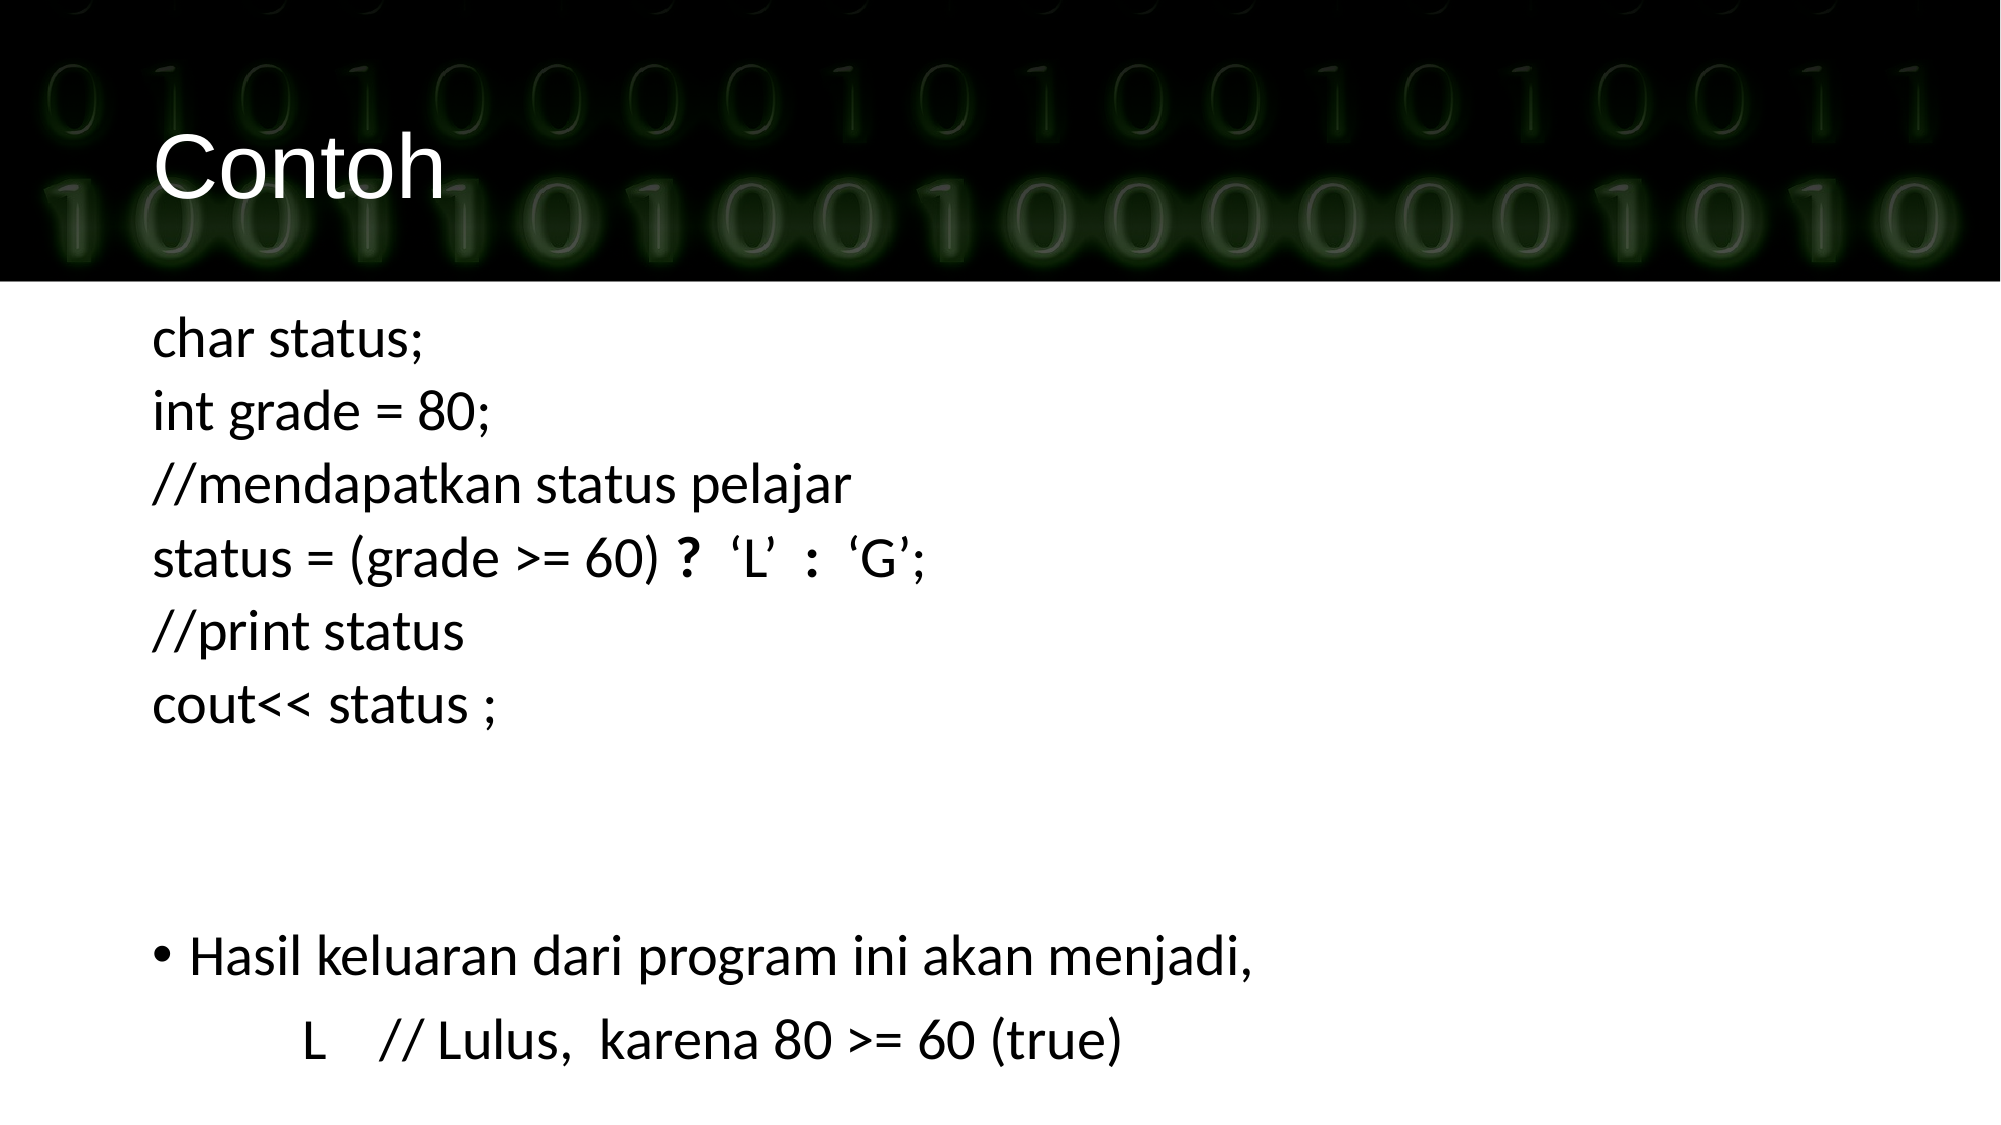

Contoh
char status;
int grade = 80;
//mendapatkan status pelajar
status = (grade >= 60) ?  ‘L’  :  ‘G’;
//print status
cout<< status ;

Hasil keluaran dari program ini akan menjadi,
	L    // Lulus,  karena 80 >= 60 (true)